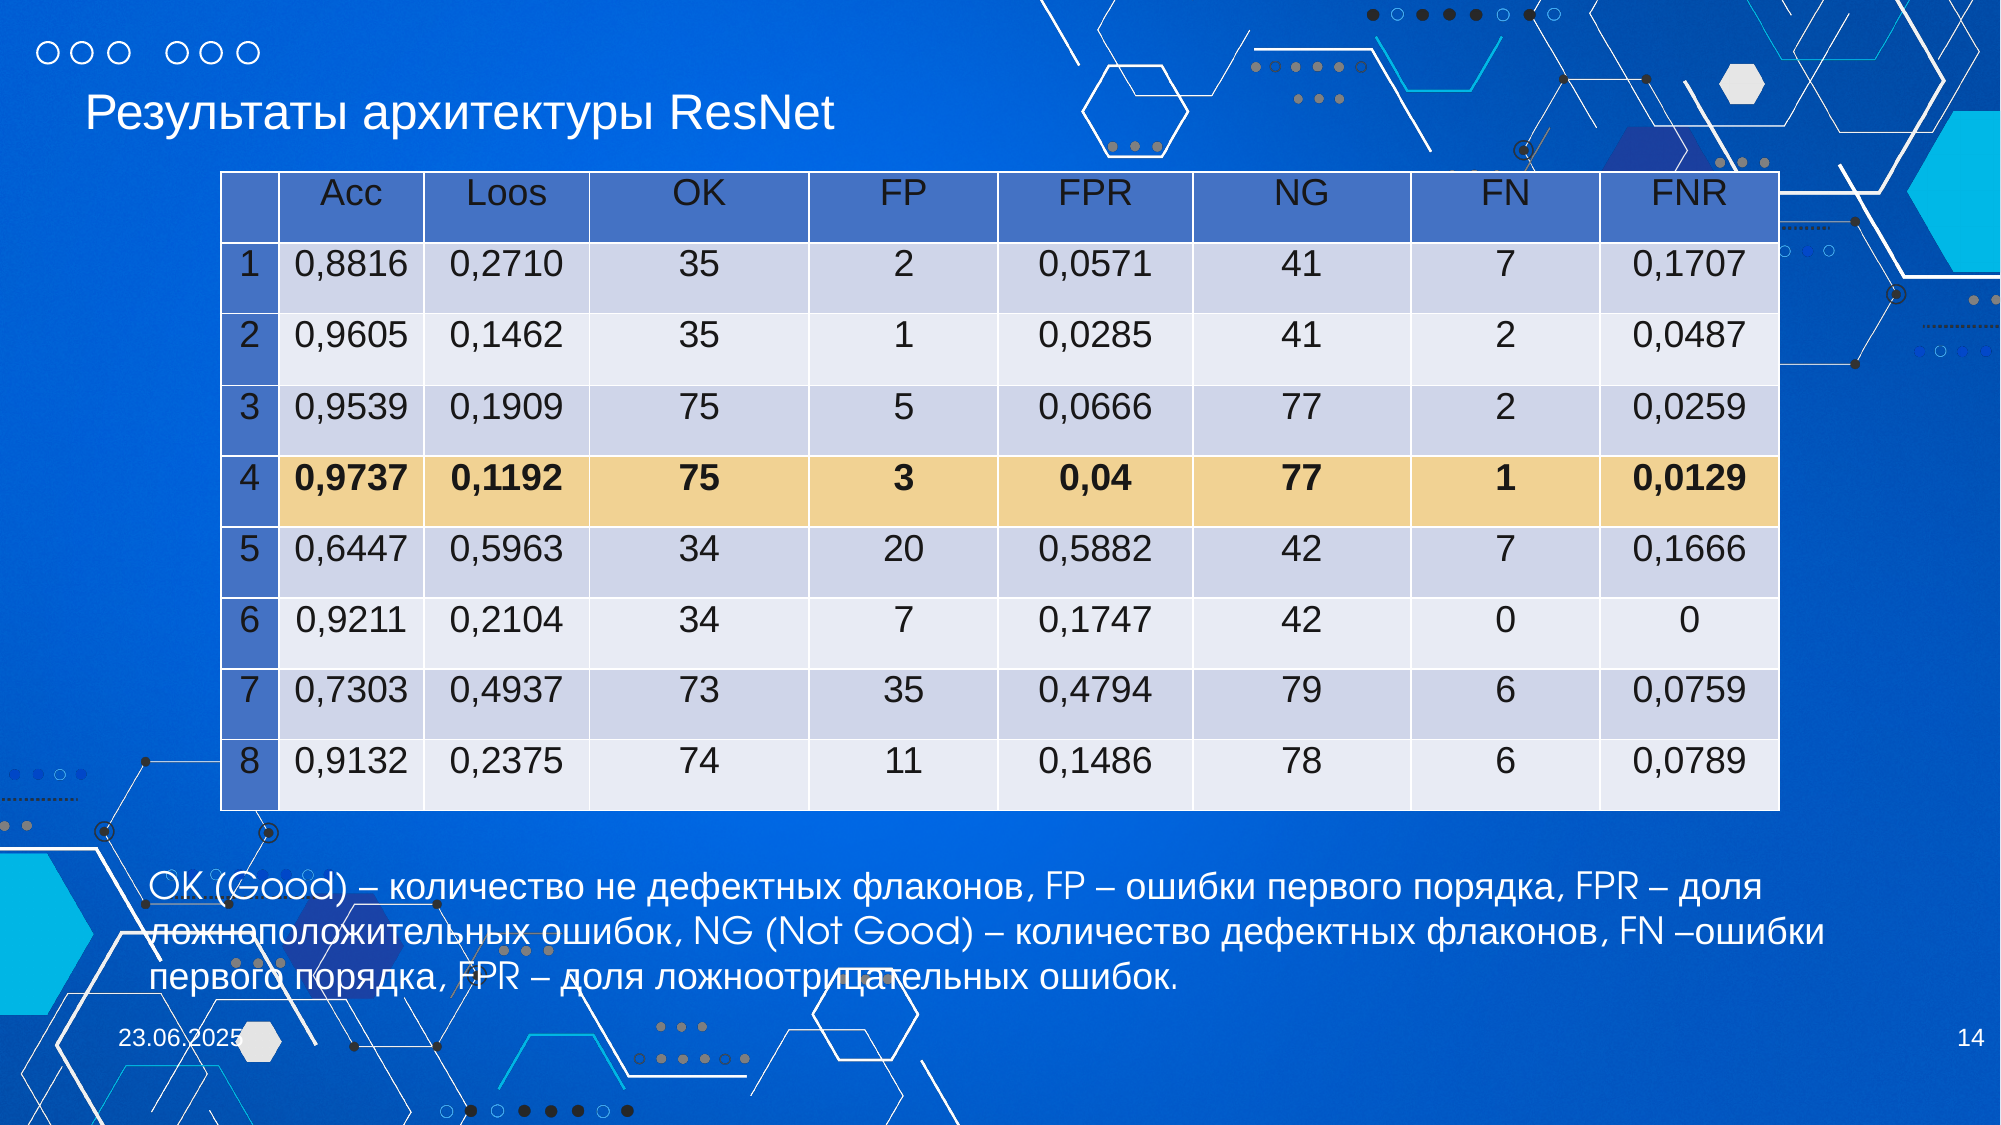

Результаты архитектуры ResNet
|  | Acc | Loos | OK | FP | FPR | NG | FN | FNR |
| --- | --- | --- | --- | --- | --- | --- | --- | --- |
| 1 | 0,8816 | 0,2710 | 35 | 2 | 0,0571 | 41 | 7 | 0,1707 |
| 2 | 0,9605 | 0,1462 | 35 | 1 | 0,0285 | 41 | 2 | 0,0487 |
| 3 | 0,9539 | 0,1909 | 75 | 5 | 0,0666 | 77 | 2 | 0,0259 |
| 4 | 0,9737 | 0,1192 | 75 | 3 | 0,04 | 77 | 1 | 0,0129 |
| 5 | 0,6447 | 0,5963 | 34 | 20 | 0,5882 | 42 | 7 | 0,1666 |
| 6 | 0,9211 | 0,2104 | 34 | 7 | 0,1747 | 42 | 0 | 0 |
| 7 | 0,7303 | 0,4937 | 73 | 35 | 0,4794 | 79 | 6 | 0,0759 |
| 8 | 0,9132 | 0,2375 | 74 | 11 | 0,1486 | 78 | 6 | 0,0789 |

OK (Good) – количество не дефектных флаконов, FP – ошибки первого порядка, FPR – доля ложноположительных ошибок, NG (Not Good) – количество дефектных флаконов, FN –ошибки первого порядка, FPR – доля ложноотрицательных ошибок.
23.06.2025
14